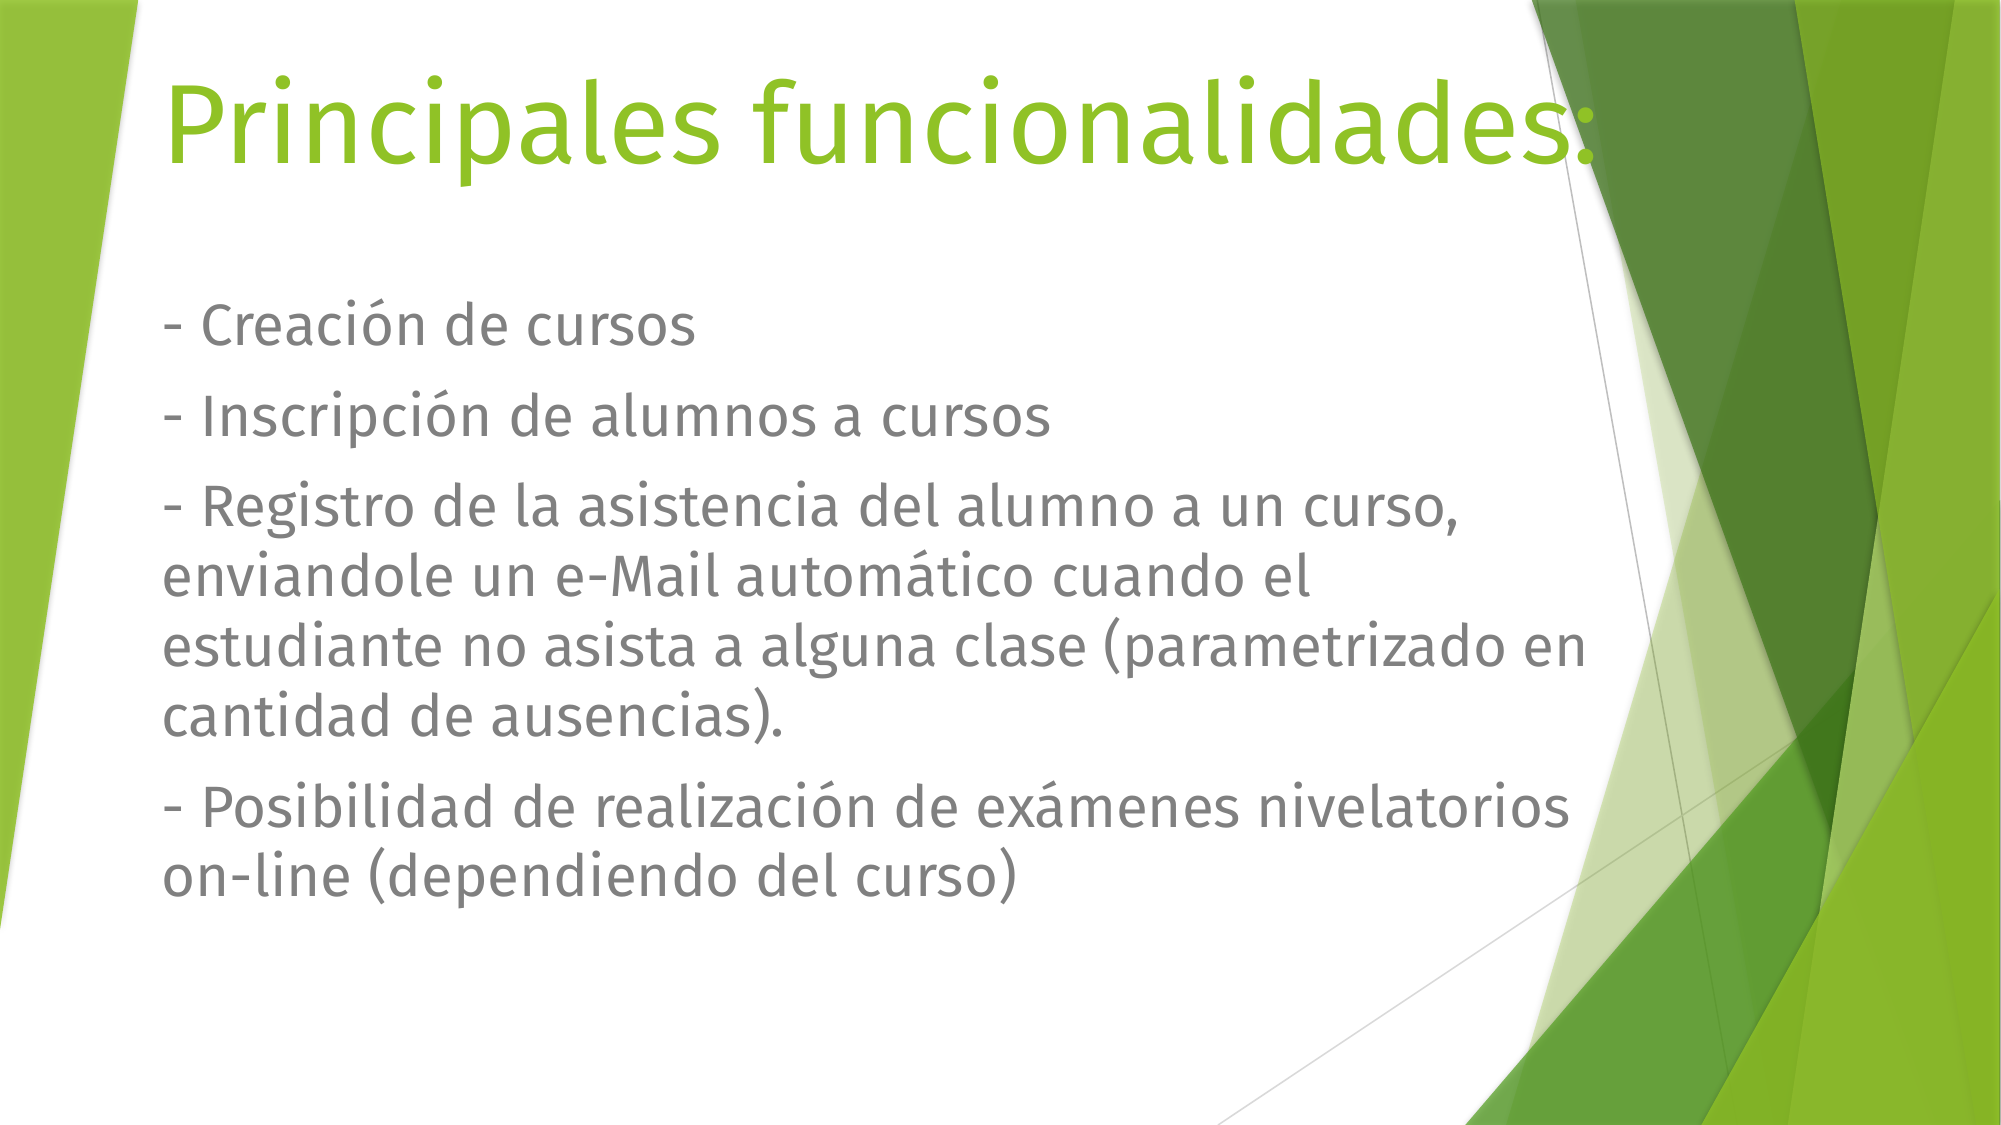

# Principales funcionalidades:
- Creación de cursos
- Inscripción de alumnos a cursos
- Registro de la asistencia del alumno a un curso, enviandole un e-Mail automático cuando el estudiante no asista a alguna clase (parametrizado en cantidad de ausencias).
- Posibilidad de realización de exámenes nivelatorios on-line (dependiendo del curso)